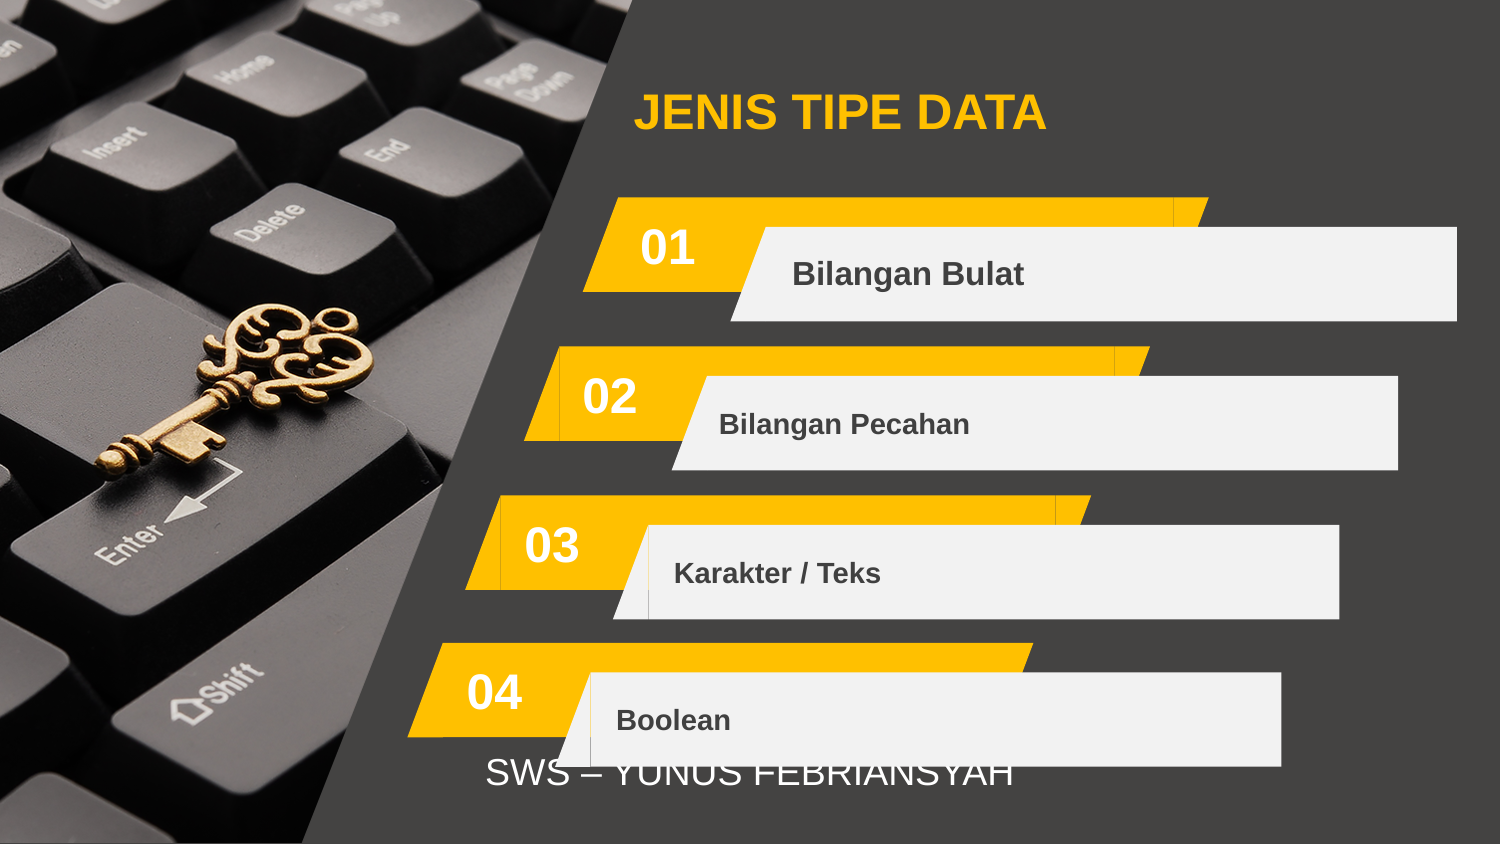

JENIS TIPE DATA

01
Bilangan Bulat

02
Bilangan Pecahan

03
Karakter / Teks

04
Boolean